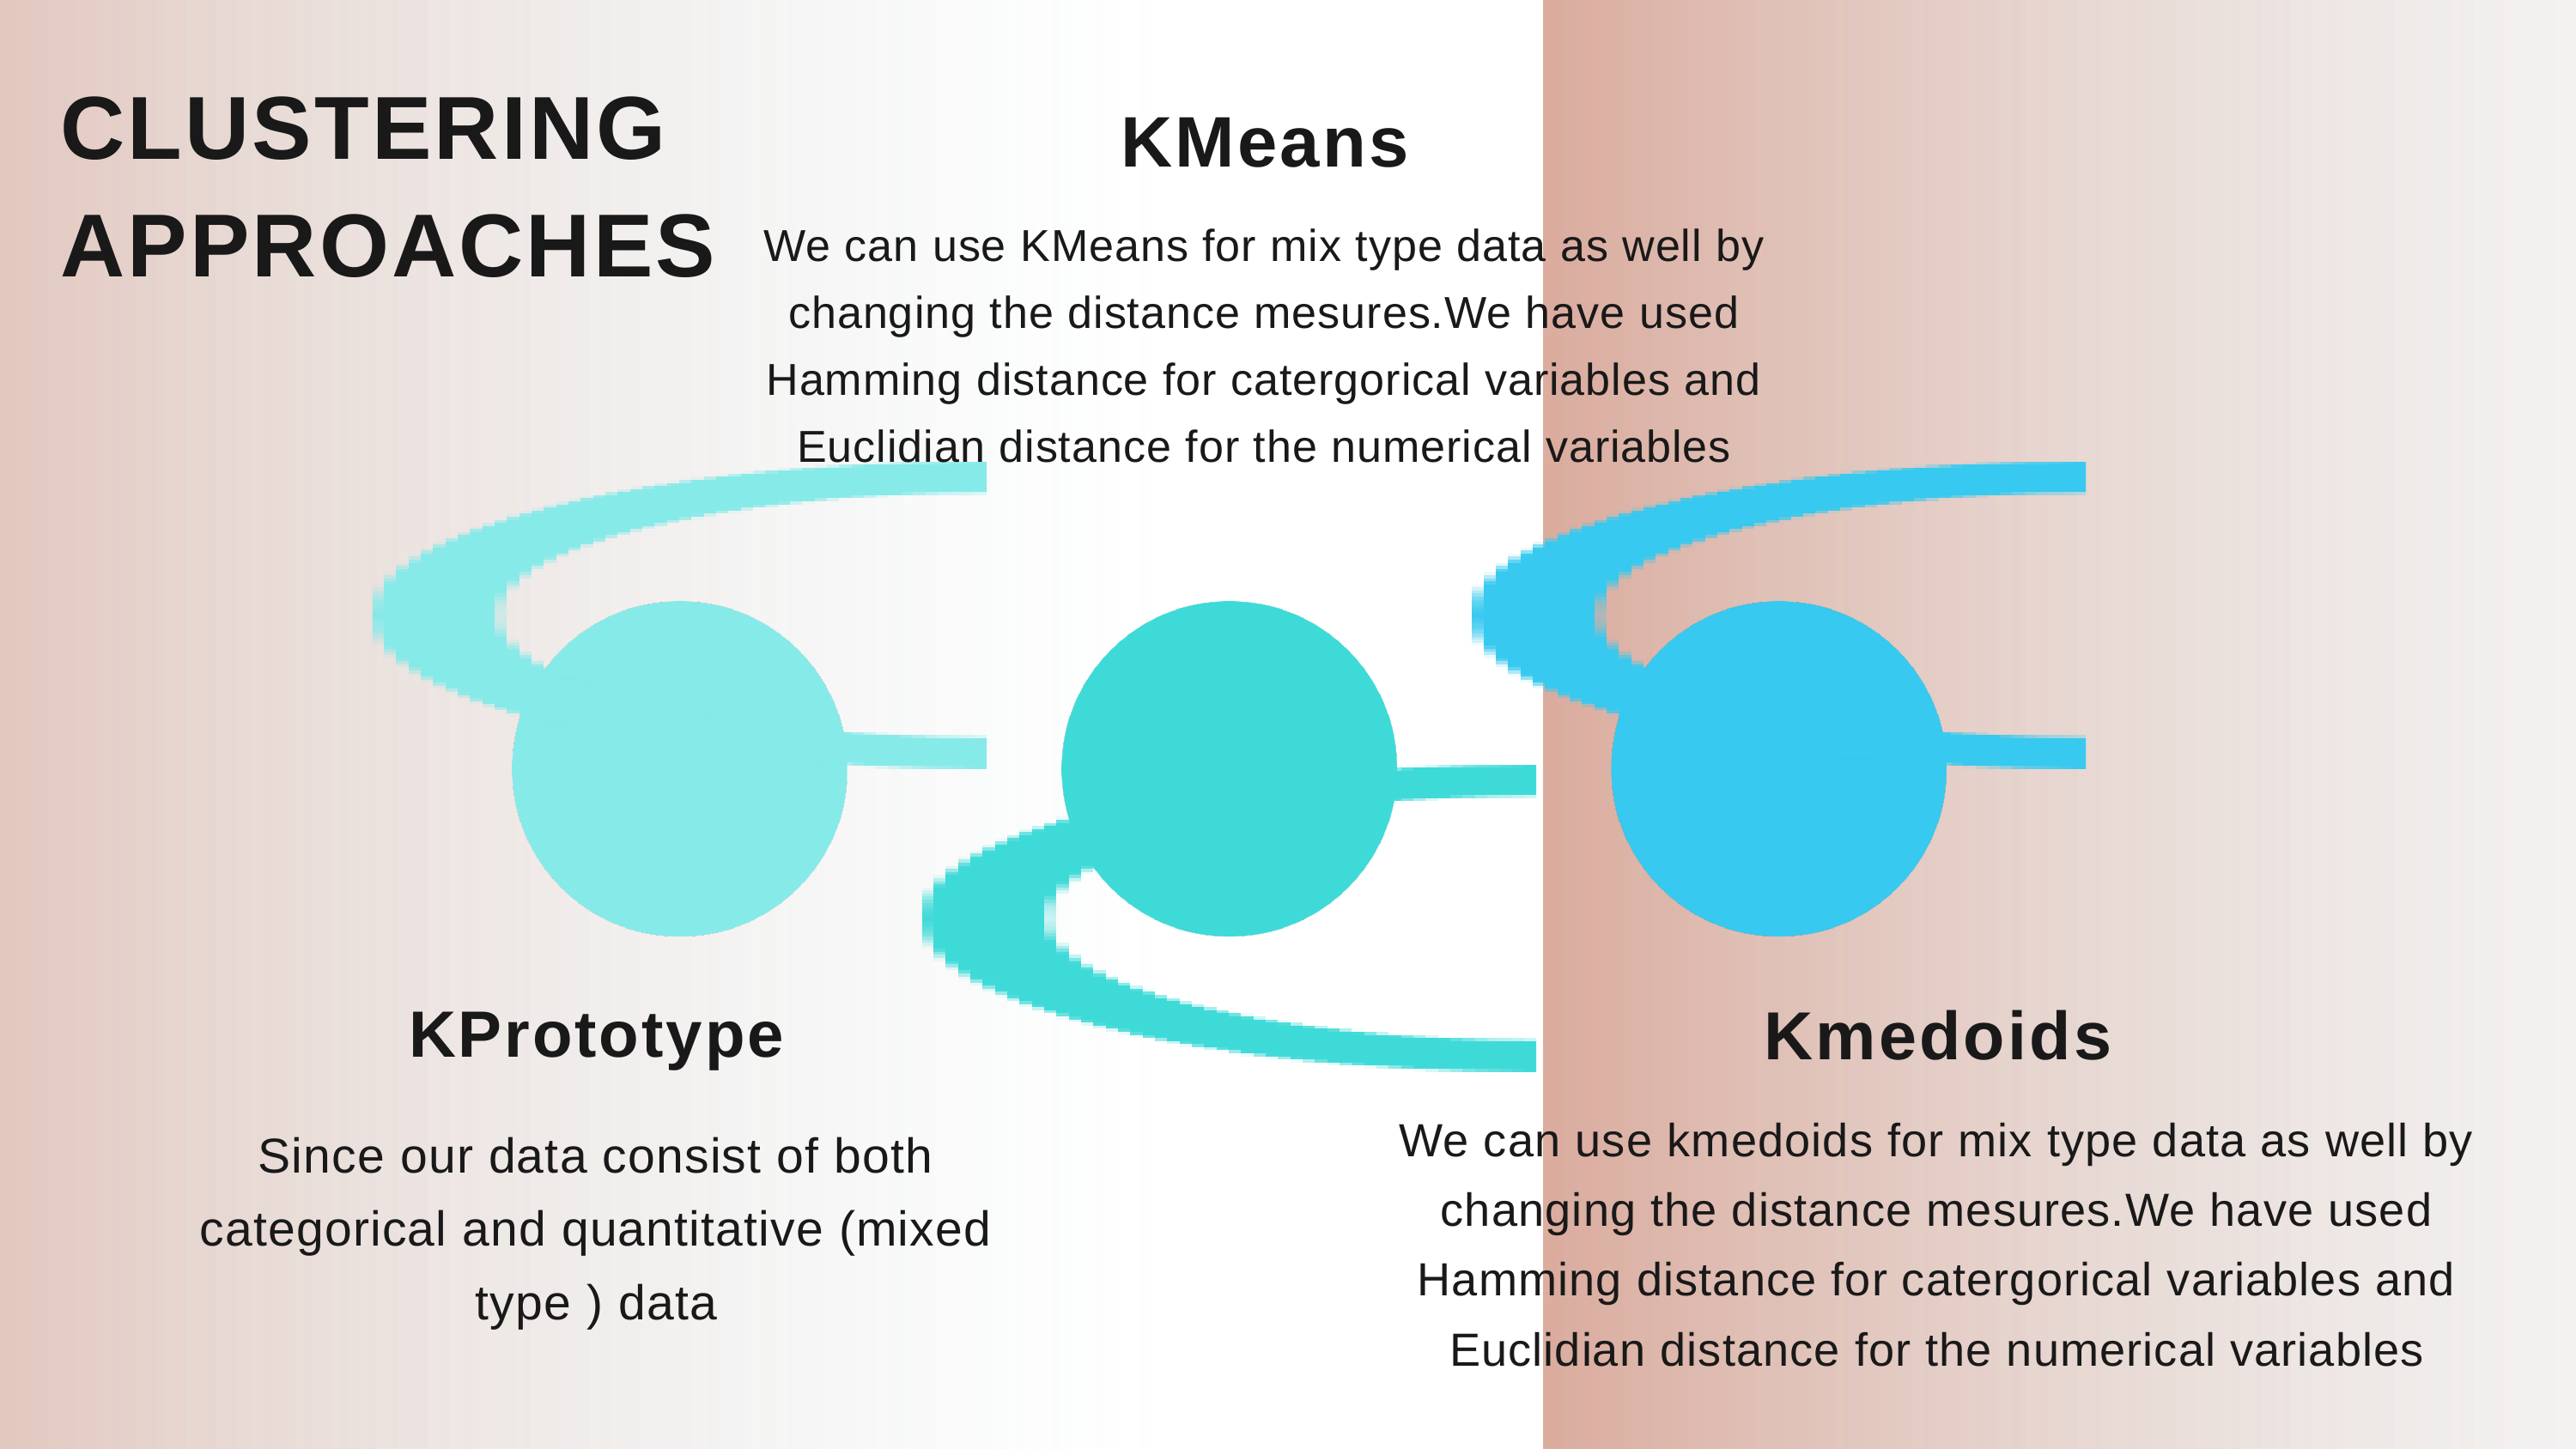

CLUSTERING
APPROACHES

KMeans
We can use KMeans for mix type data as well by changing the distance mesures.We have used Hamming distance for catergorical variables and Euclidian distance for the numerical variables

KPrototype
Since our data consist of both categorical and quantitative (mixed type ) data
Kmedoids
We can use kmedoids for mix type data as well by changing the distance mesures.We have used Hamming distance for catergorical variables and Euclidian distance for the numerical variables